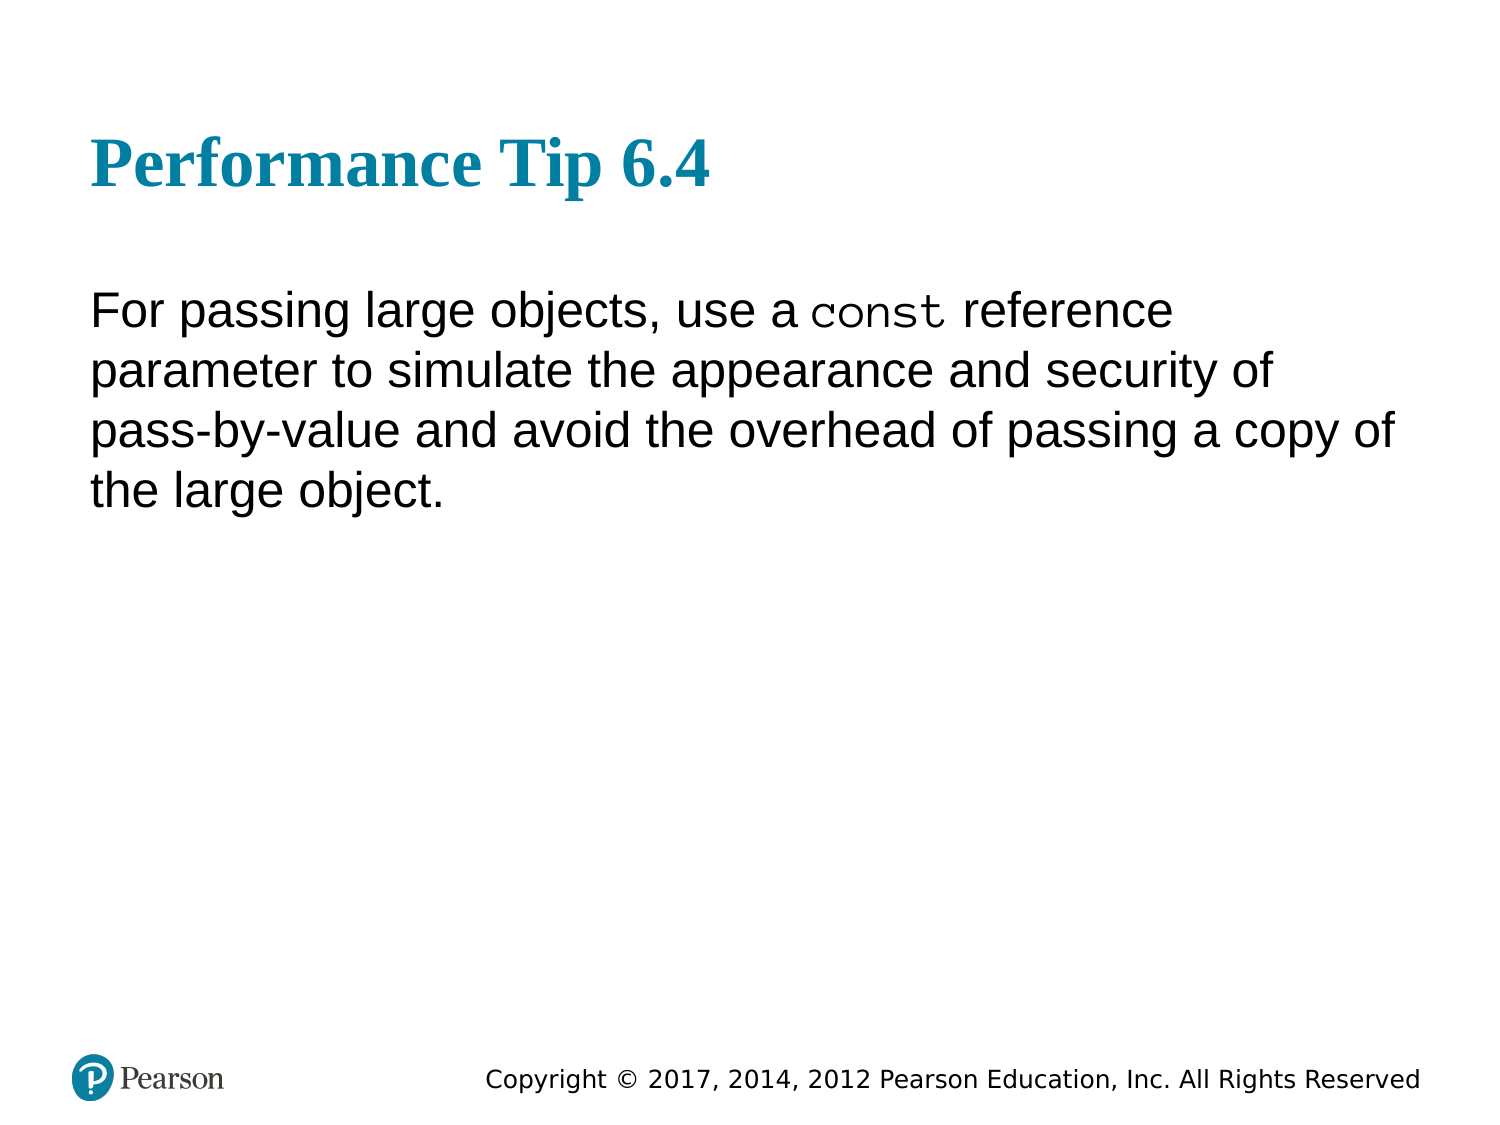

# Performance Tip 6.4
For passing large objects, use a const reference parameter to simulate the appearance and security of pass-by-value and avoid the overhead of passing a copy of the large object.